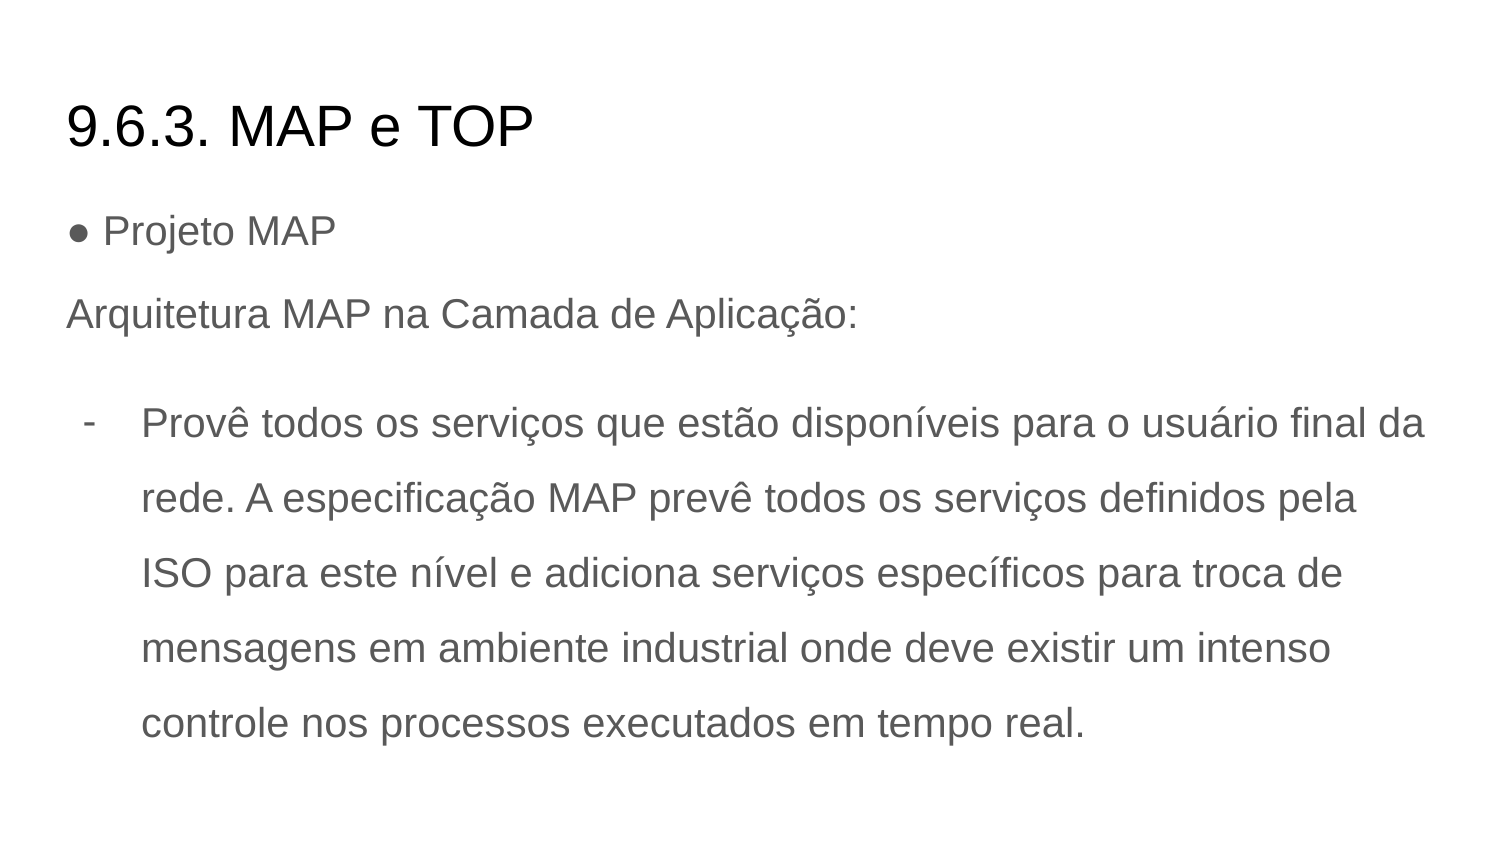

# 9.6.3. MAP e TOP
● Projeto MAP
Arquitetura MAP na Camada de Aplicação:
Provê todos os serviços que estão disponíveis para o usuário final da rede. A especificação MAP prevê todos os serviços definidos pela ISO para este nível e adiciona serviços específicos para troca de mensagens em ambiente industrial onde deve existir um intenso controle nos processos executados em tempo real.